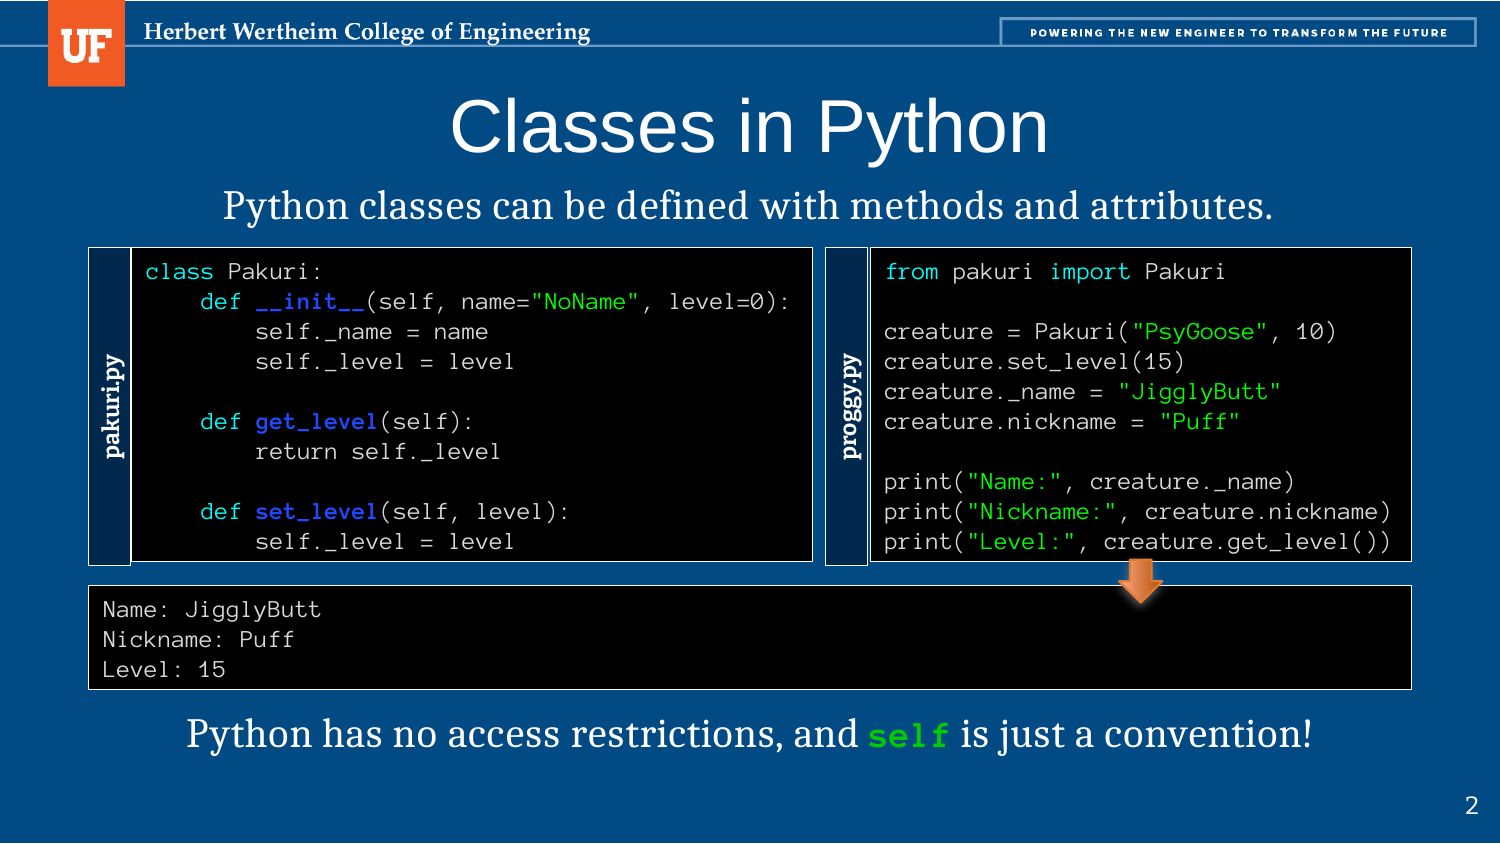

# Classes in Python
Python classes can be defined with methods and attributes.
class Pakuri:
    def __init__(self, name="NoName", level=0):
        self._name = name
        self._level = level

    def get_level(self):
        return self._level

    def set_level(self, level):
        self._level = level
from pakuri import Pakuri

creature = Pakuri("PsyGoose", 10)
creature.set_level(15)
creature._name = "JigglyButt"
creature.nickname = "Puff"

print("Name:", creature._name)
print("Nickname:", creature.nickname)
print("Level:", creature.get_level())
proggy.py
pakuri.py

Name: JigglyButt
Nickname: Puff
Level: 15
Python has no access restrictions, and self is just a convention!
2